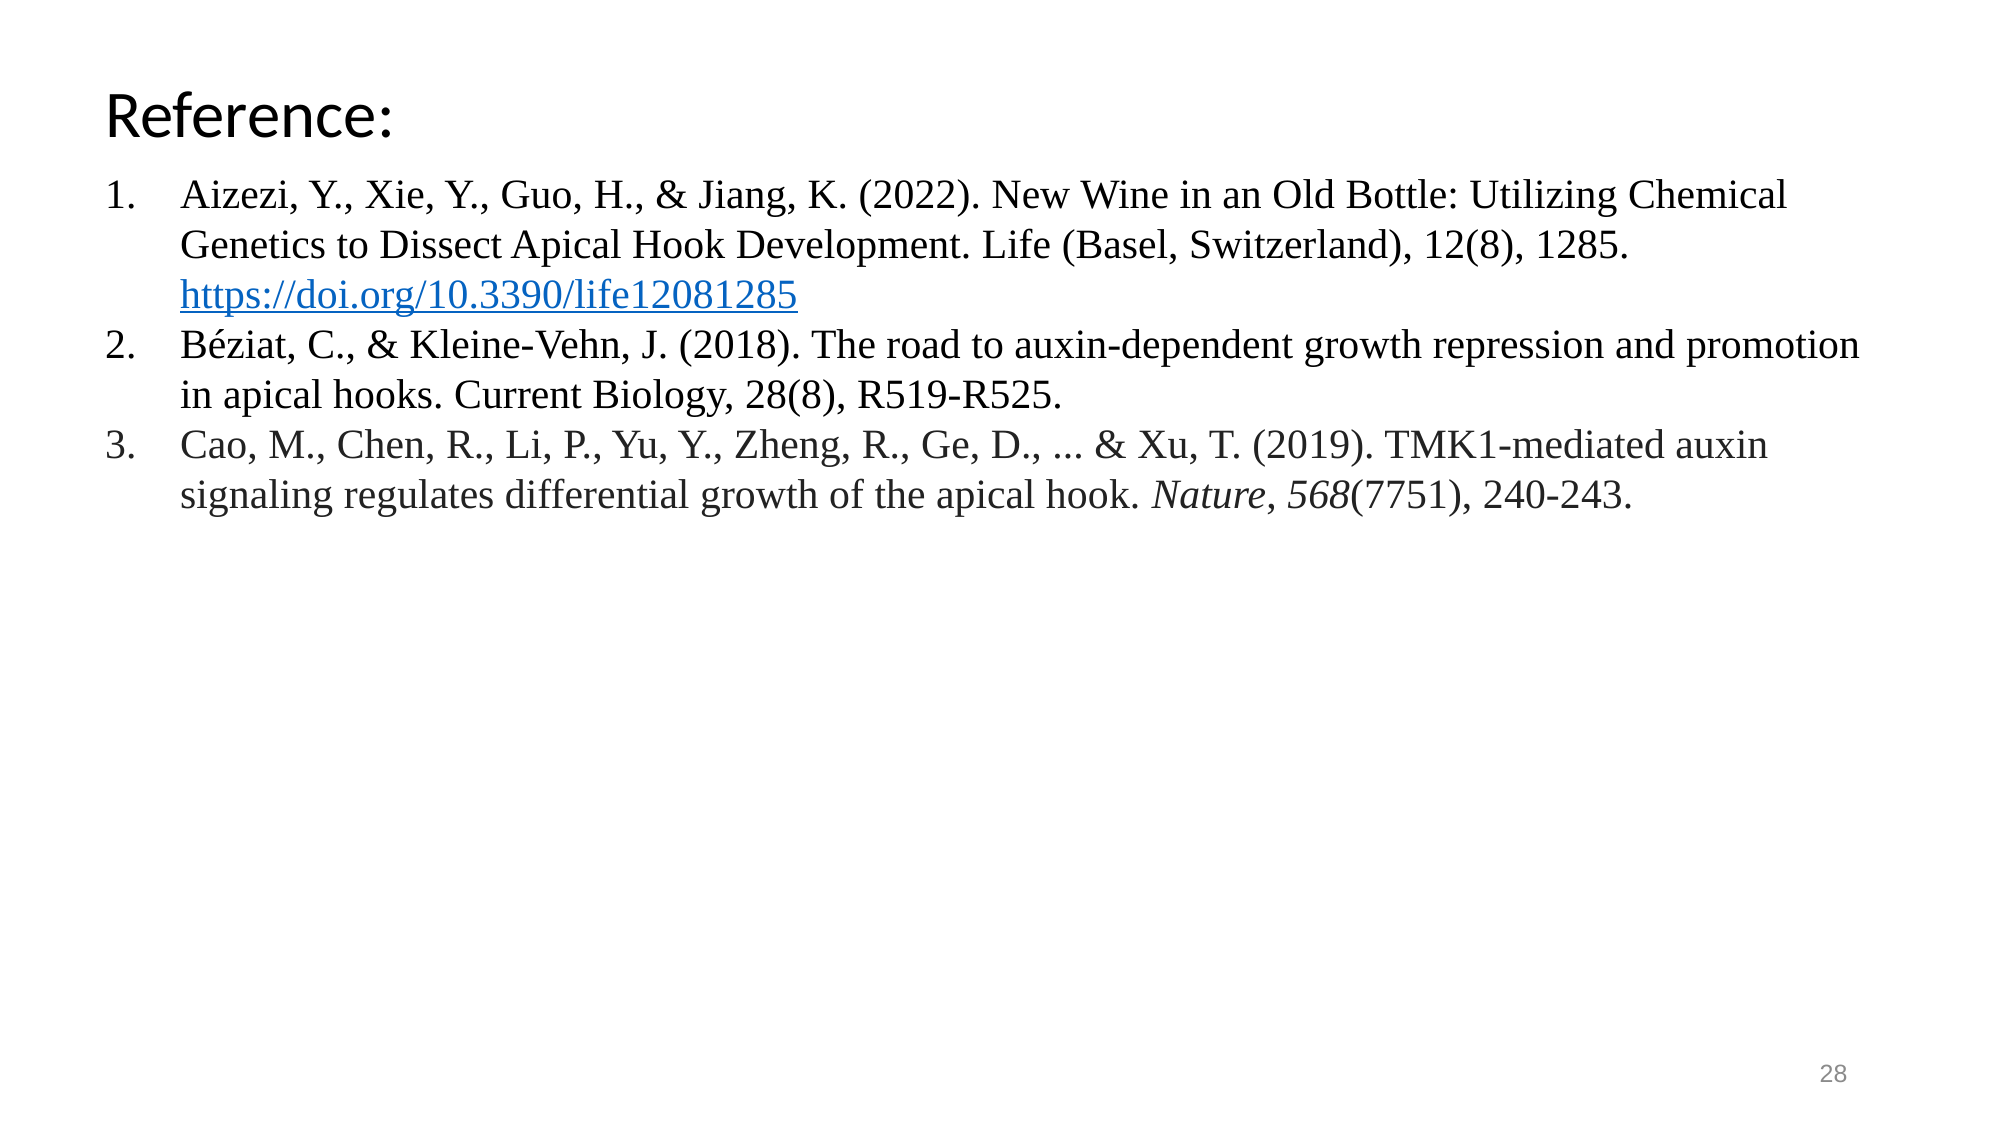

Reference:
Aizezi, Y., Xie, Y., Guo, H., & Jiang, K. (2022). New Wine in an Old Bottle: Utilizing Chemical Genetics to Dissect Apical Hook Development. Life (Basel, Switzerland), 12(8), 1285. https://doi.org/10.3390/life12081285
Béziat, C., & Kleine-Vehn, J. (2018). The road to auxin-dependent growth repression and promotion in apical hooks. Current Biology, 28(8), R519-R525.
Cao, M., Chen, R., Li, P., Yu, Y., Zheng, R., Ge, D., ... & Xu, T. (2019). TMK1-mediated auxin signaling regulates differential growth of the apical hook. Nature, 568(7751), 240-243.

28